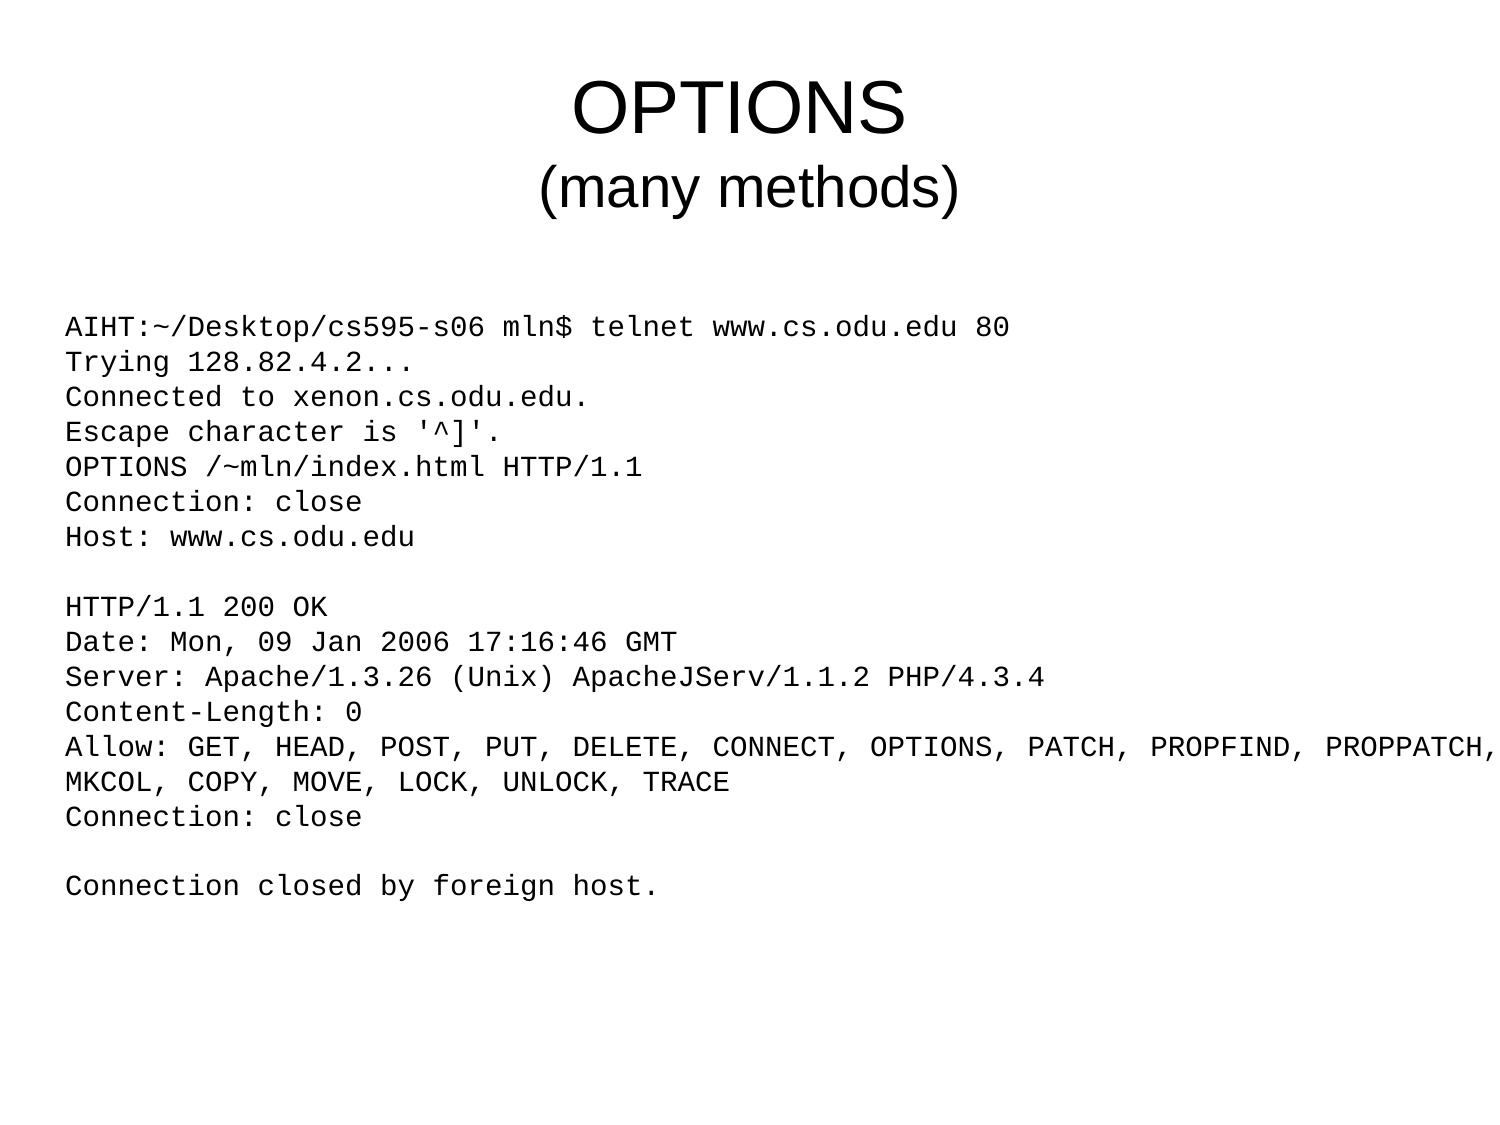

# OPTIONS (many methods)
AIHT:~/Desktop/cs595-s06 mln$ telnet www.cs.odu.edu 80
Trying 128.82.4.2...
Connected to xenon.cs.odu.edu.
Escape character is '^]'.
OPTIONS /~mln/index.html HTTP/1.1
Connection: close
Host: www.cs.odu.edu

HTTP/1.1 200 OK
Date: Mon, 09 Jan 2006 17:16:46 GMT
Server: Apache/1.3.26 (Unix) ApacheJServ/1.1.2 PHP/4.3.4
Content-Length: 0
Allow: GET, HEAD, POST, PUT, DELETE, CONNECT, OPTIONS, PATCH, PROPFIND, PROPPATCH,
MKCOL, COPY, MOVE, LOCK, UNLOCK, TRACE
Connection: close

Connection closed by foreign host.